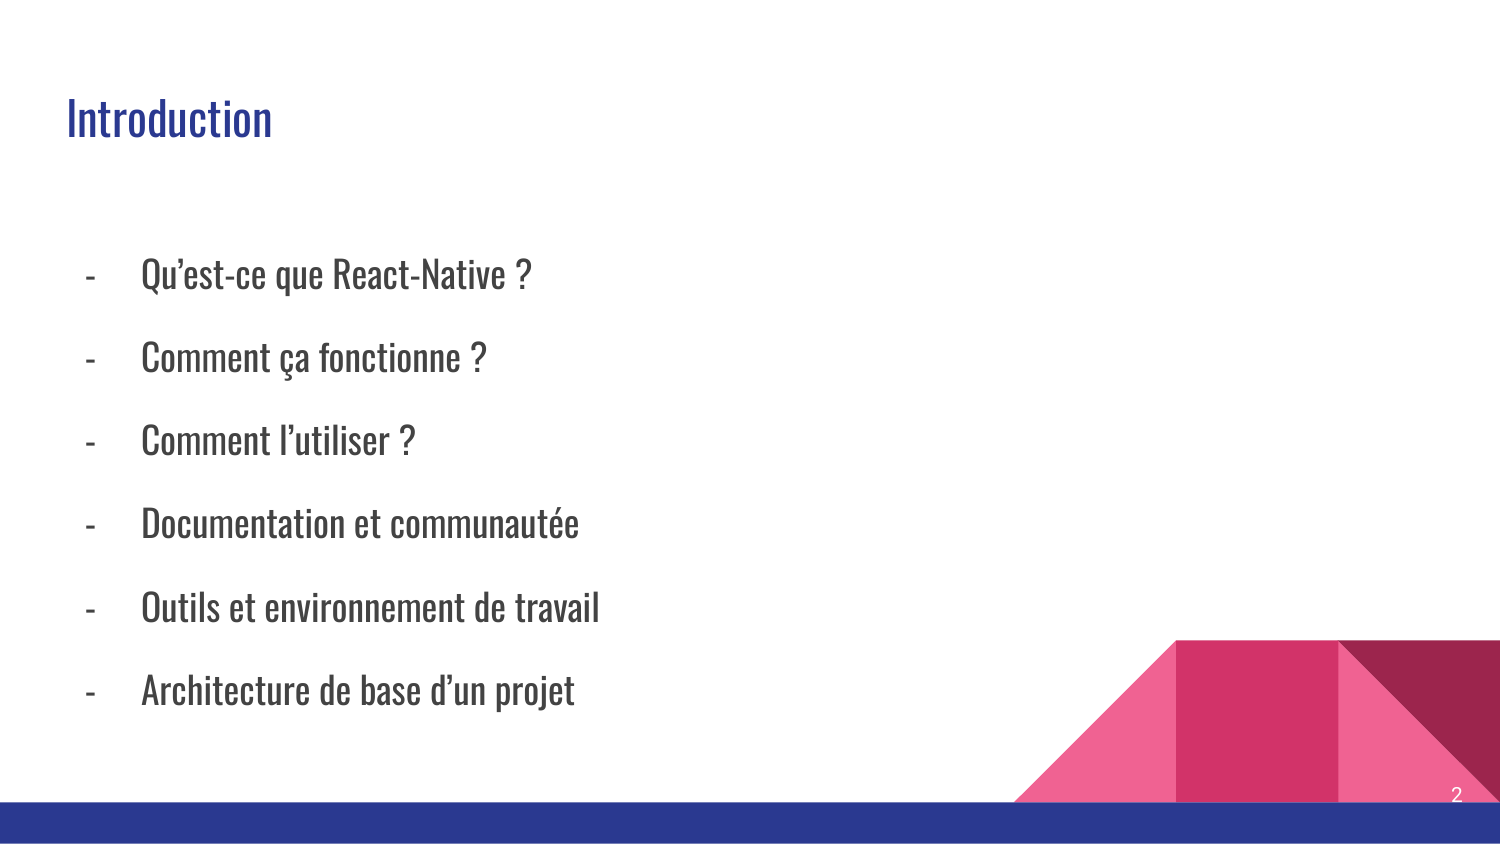

# Introduction
Qu’est-ce que React-Native ?
Comment ça fonctionne ?
Comment l’utiliser ?
Documentation et communautée
Outils et environnement de travail
Architecture de base d’un projet
2